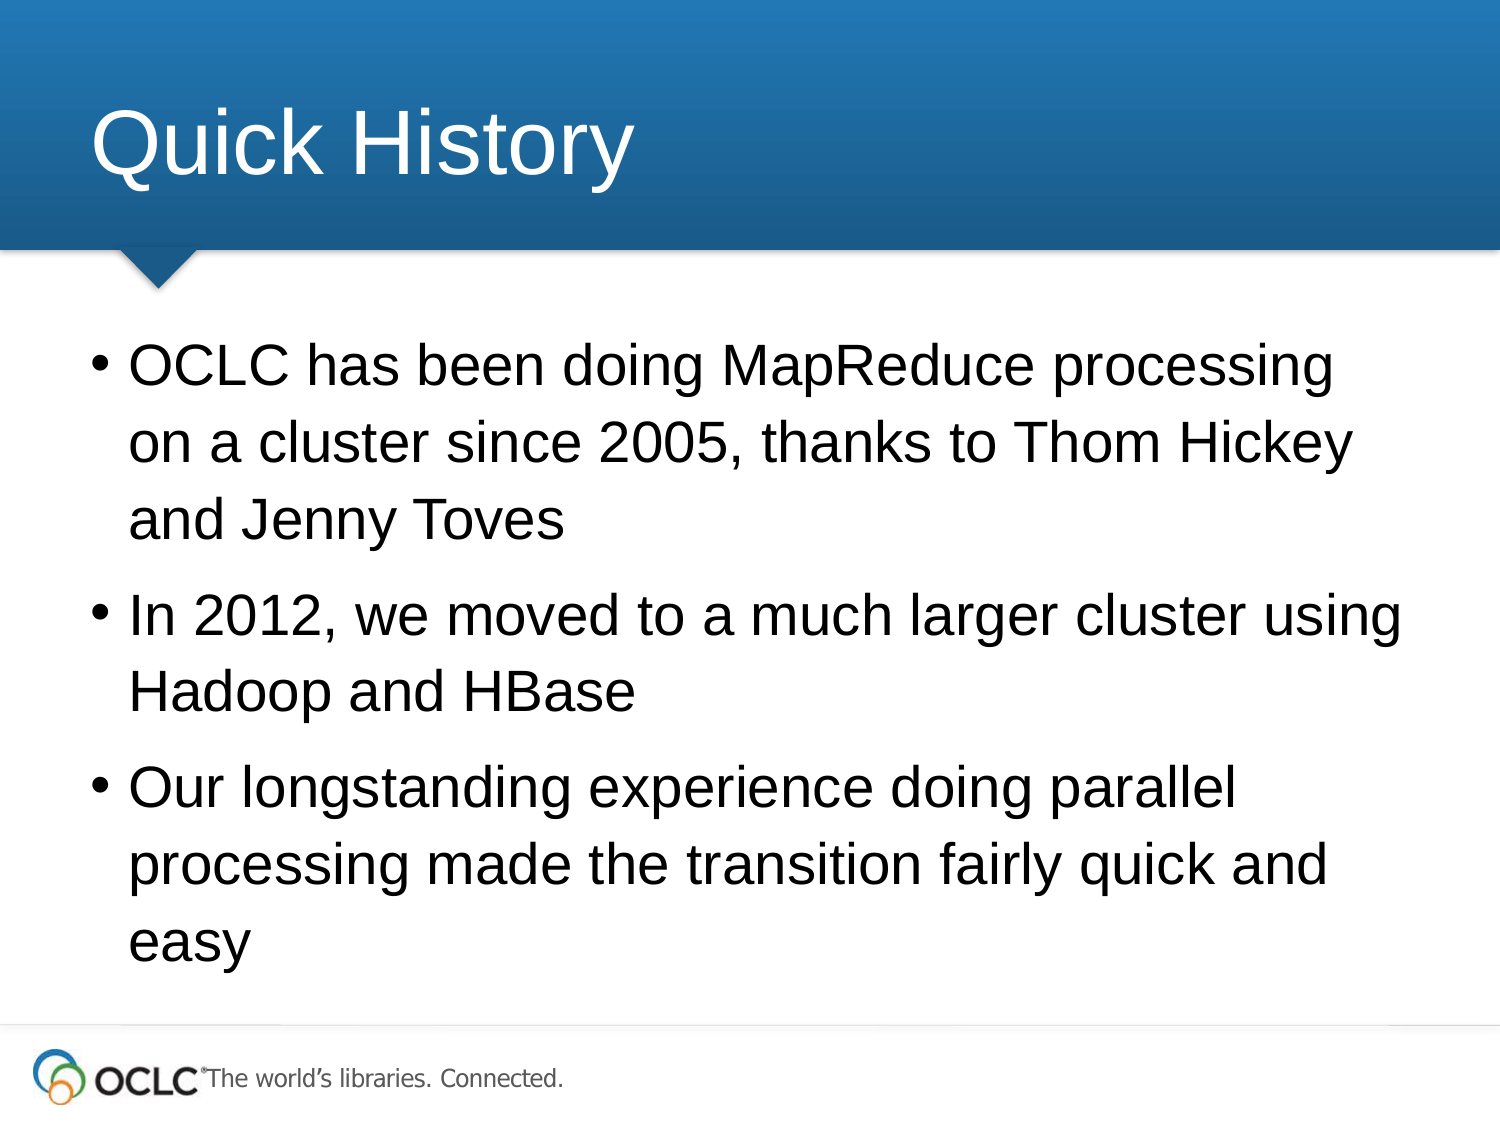

# Quick History
OCLC has been doing MapReduce processing on a cluster since 2005, thanks to Thom Hickey and Jenny Toves
In 2012, we moved to a much larger cluster using Hadoop and HBase
Our longstanding experience doing parallel processing made the transition fairly quick and easy